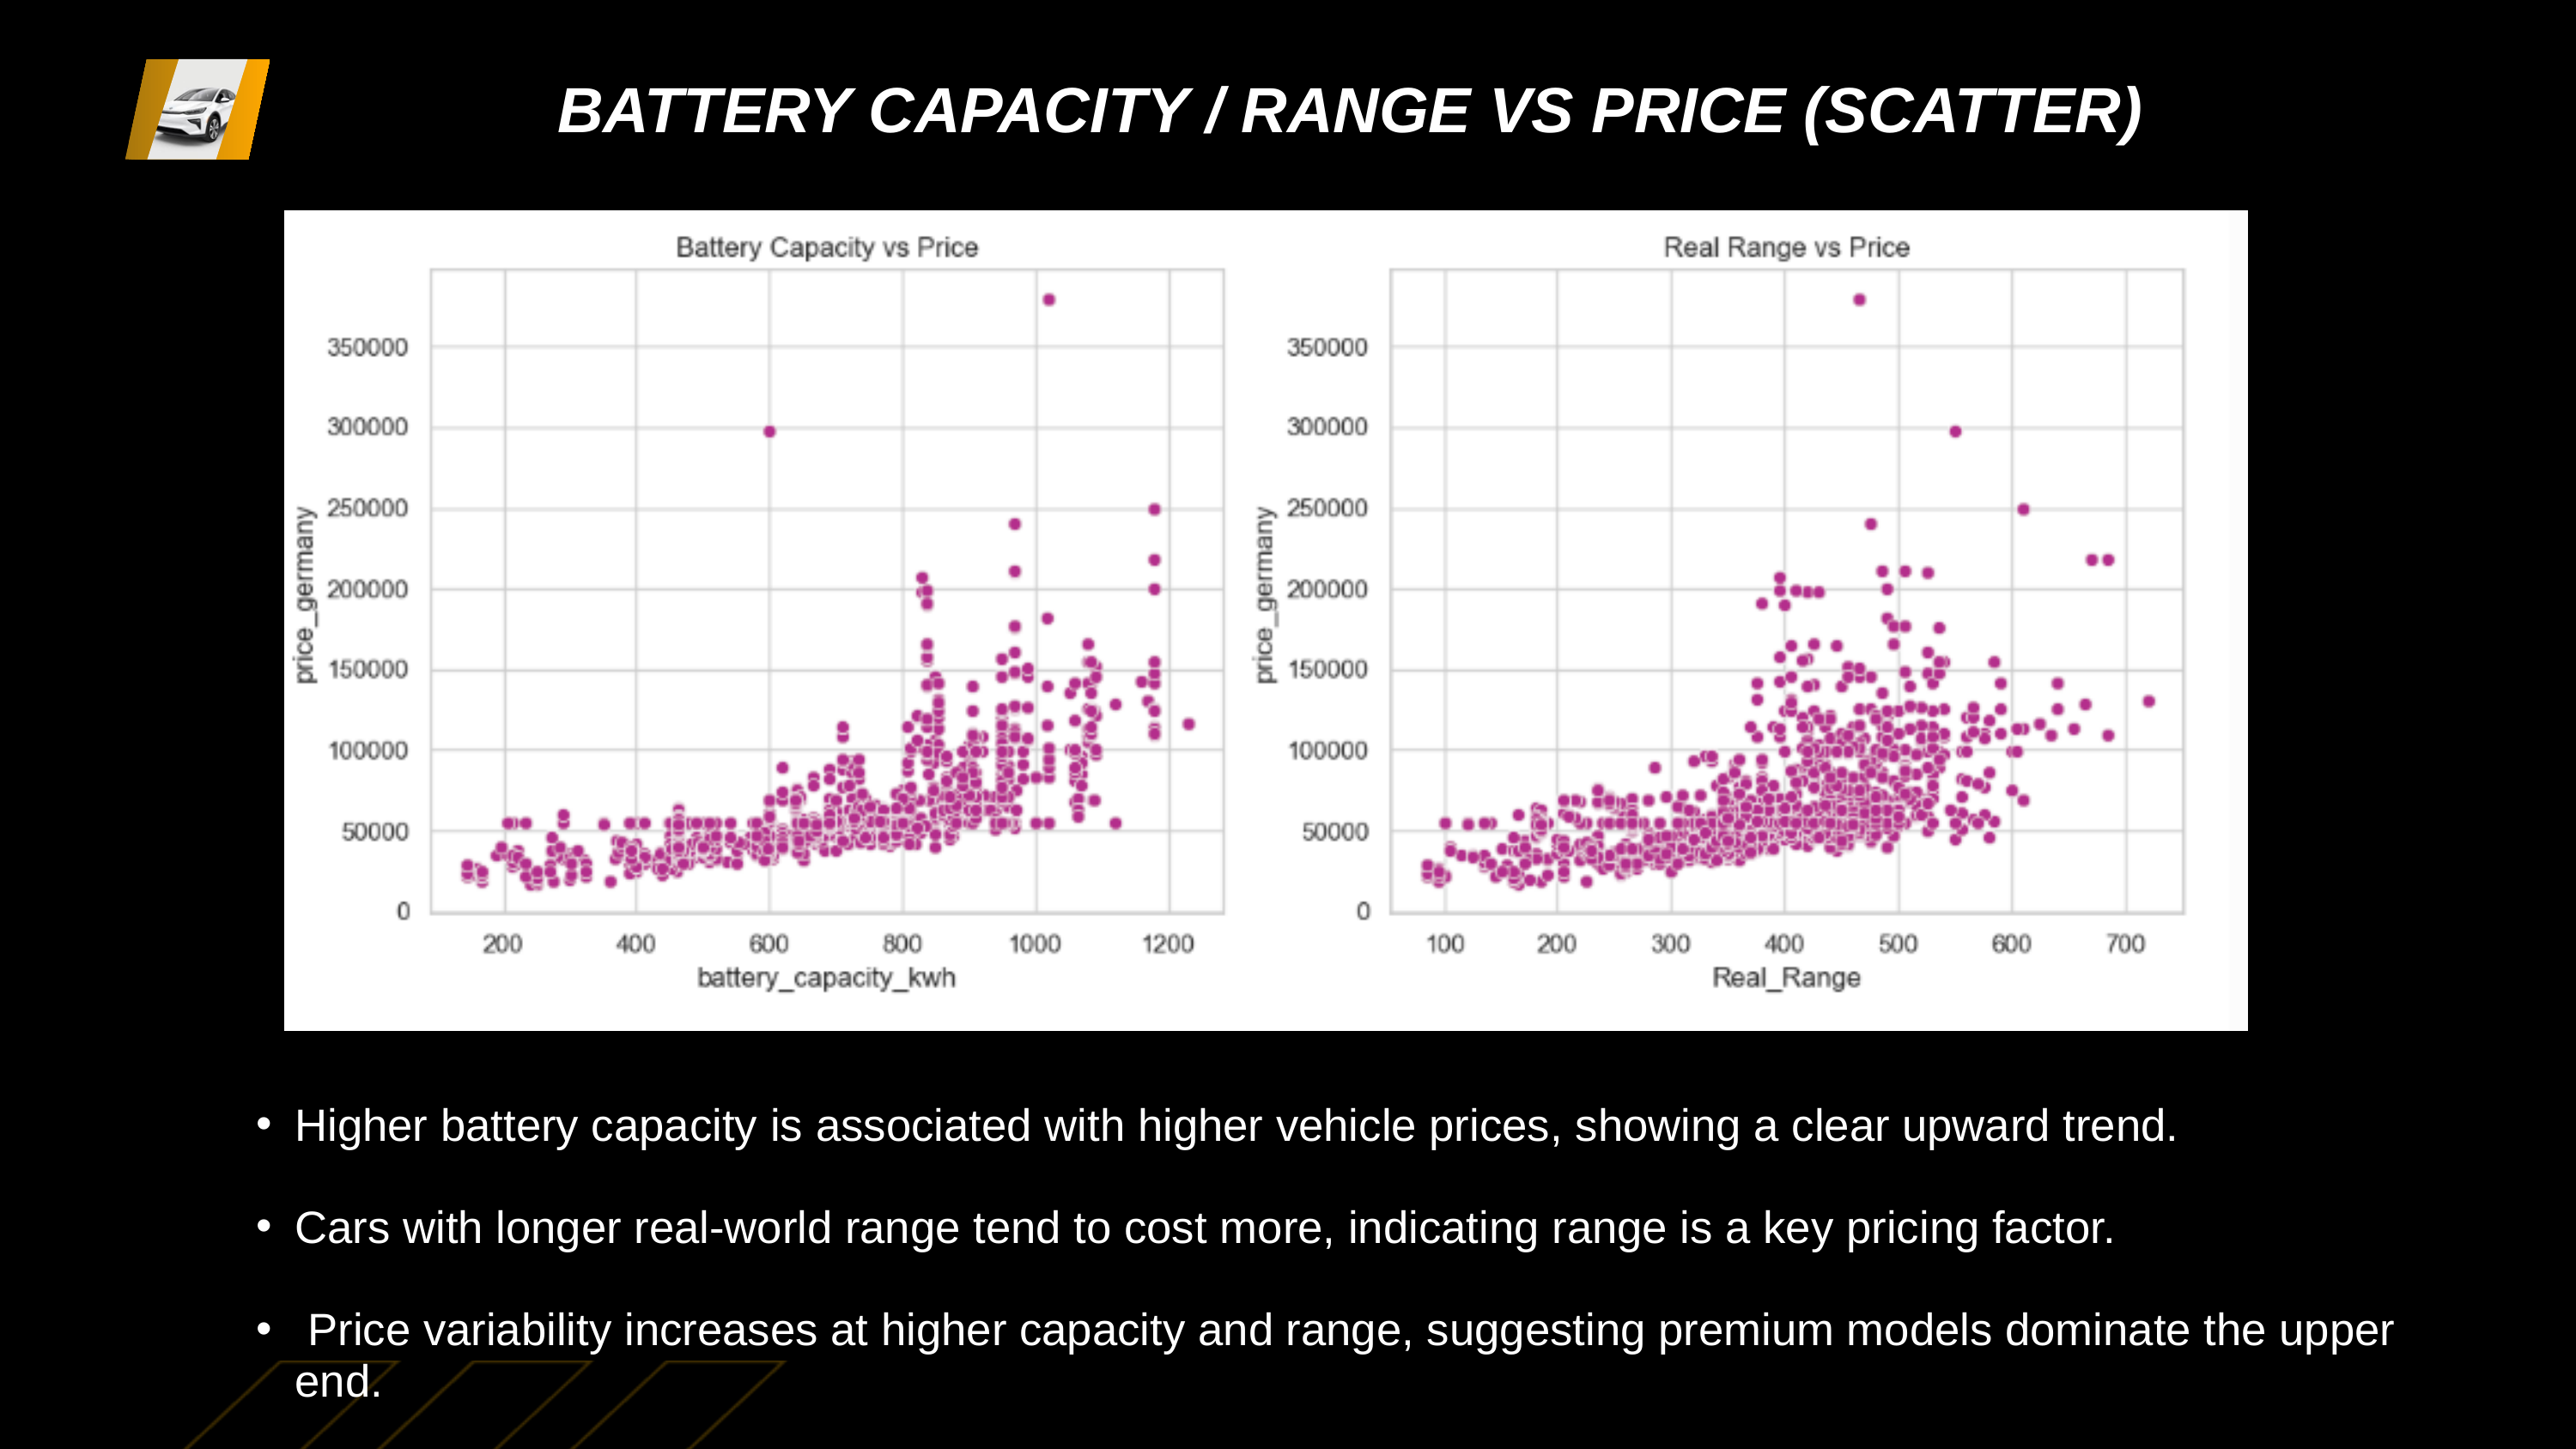

BATTERY CAPACITY / RANGE VS PRICE (SCATTER)

Higher battery capacity is associated with higher vehicle prices, showing a clear upward trend.

Cars with longer real-world range tend to cost more, indicating range is a key pricing factor.

 Price variability increases at higher capacity and range, suggesting premium models dominate the upper end.